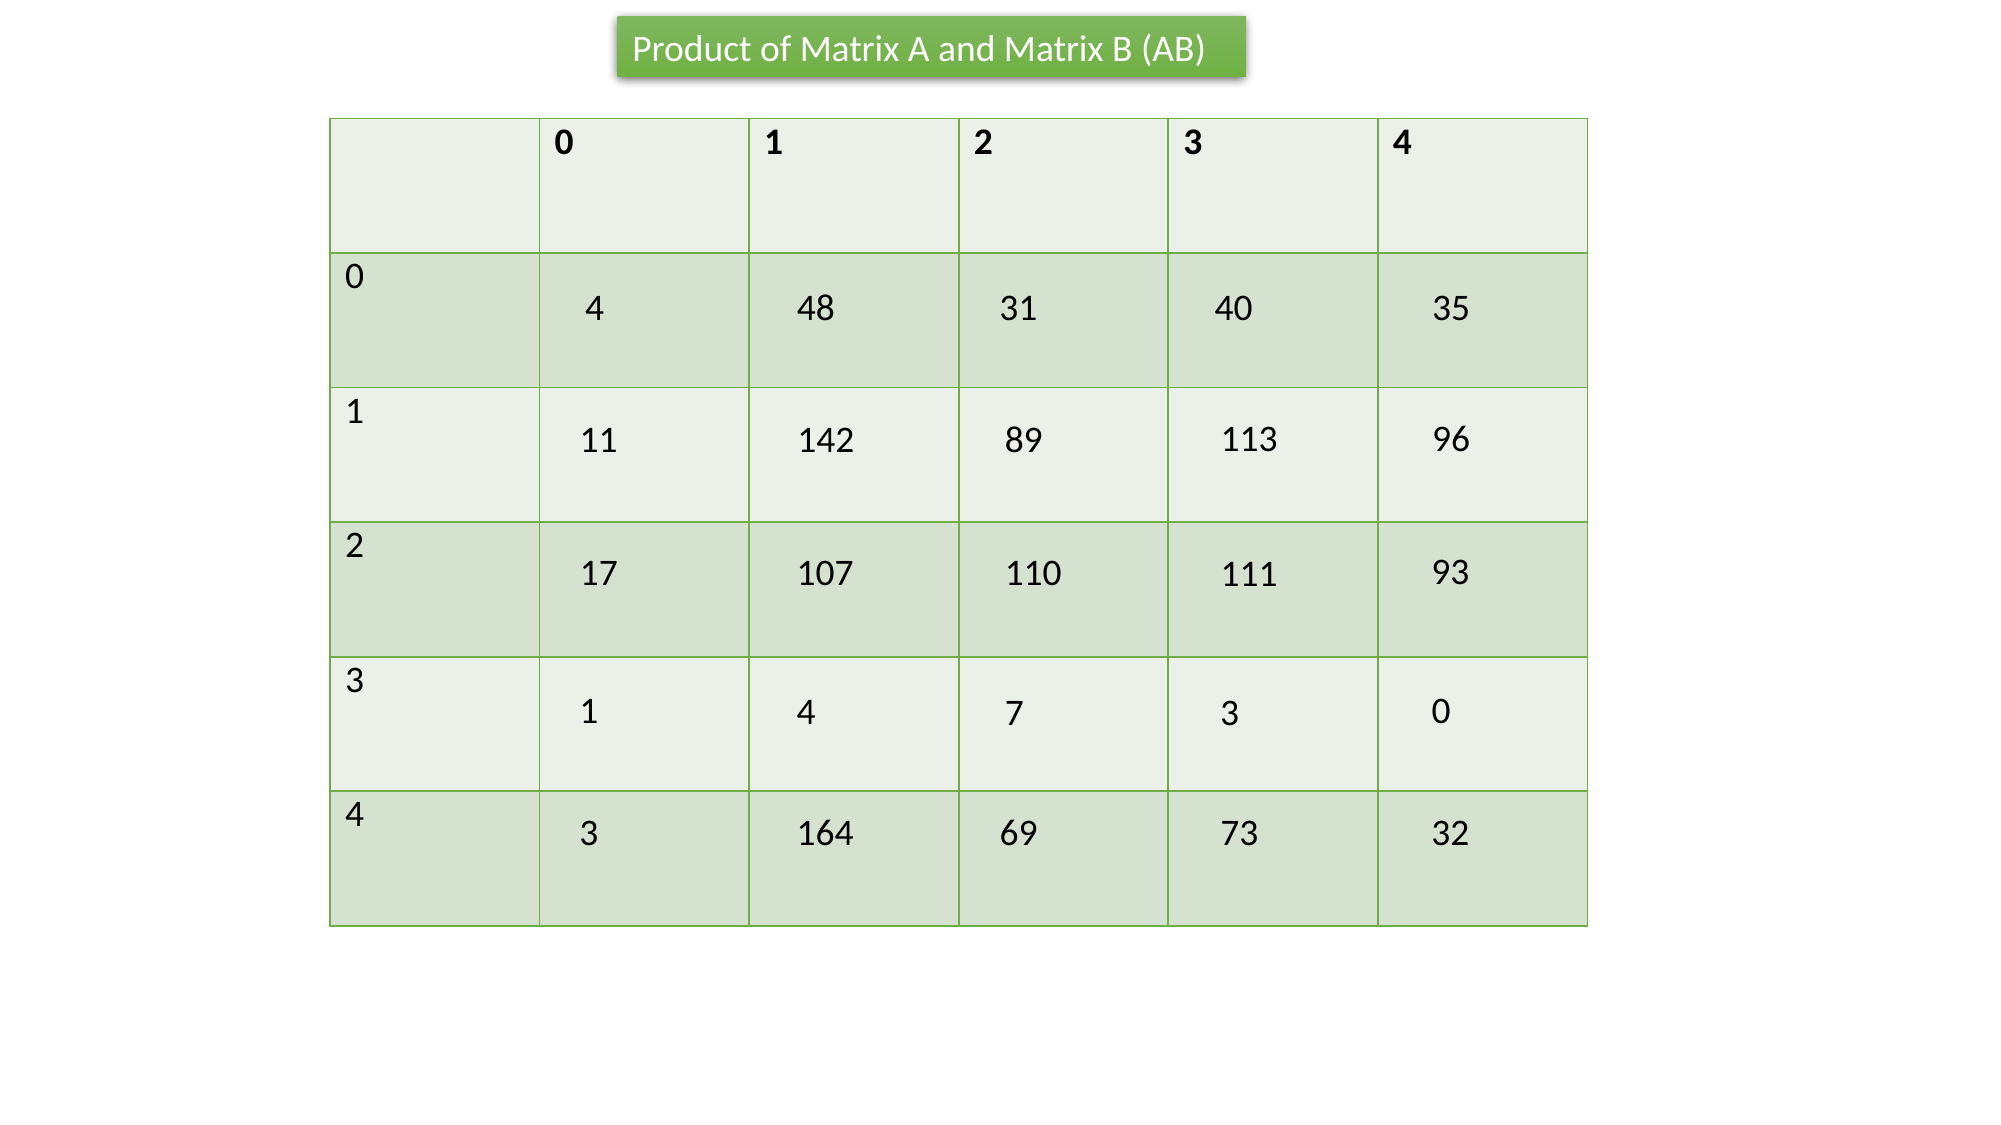

Product of Matrix A and Matrix B (AB)
|  | 0 | 1 | 2 | 3 | 4 |
| --- | --- | --- | --- | --- | --- |
| 0 |  |  |  |  |  |
| 1 |  |  |  |  |  |
| 2 |  |  |  |  |  |
| 3 |  |  |  |  |  |
| 4 |  |  |  |  |  |
35
31
4
48
40
96
113
142
11
89
93
110
17
107
111
1
0
4
7
3
73
164
69
32
3